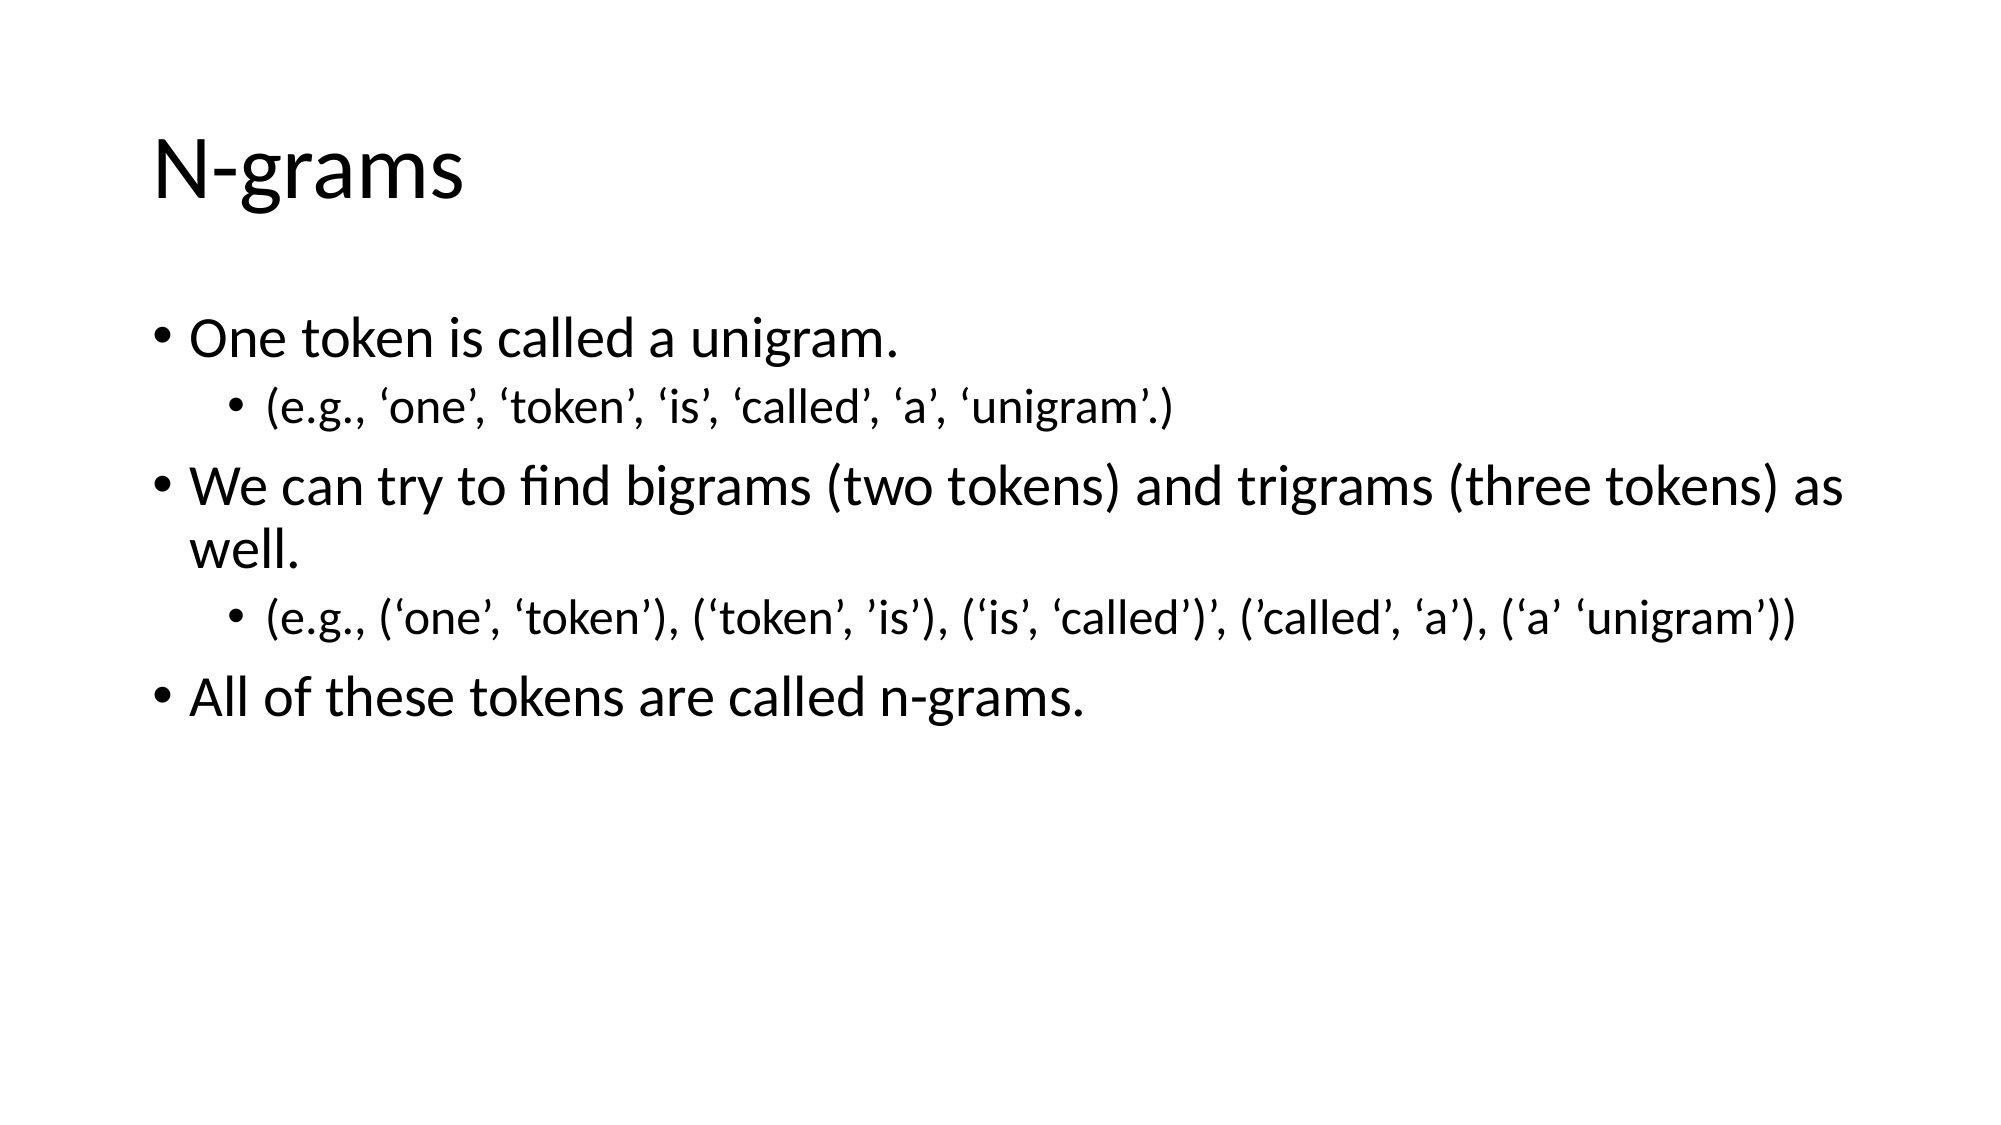

# N-grams
One token is called a unigram.
(e.g., ‘one’, ‘token’, ‘is’, ‘called’, ‘a’, ‘unigram’.)
We can try to find bigrams (two tokens) and trigrams (three tokens) as well.
(e.g., (‘one’, ‘token’), (‘token’, ’is’), (‘is’, ‘called’)’, (’called’, ‘a’), (‘a’ ‘unigram’))
All of these tokens are called n-grams.